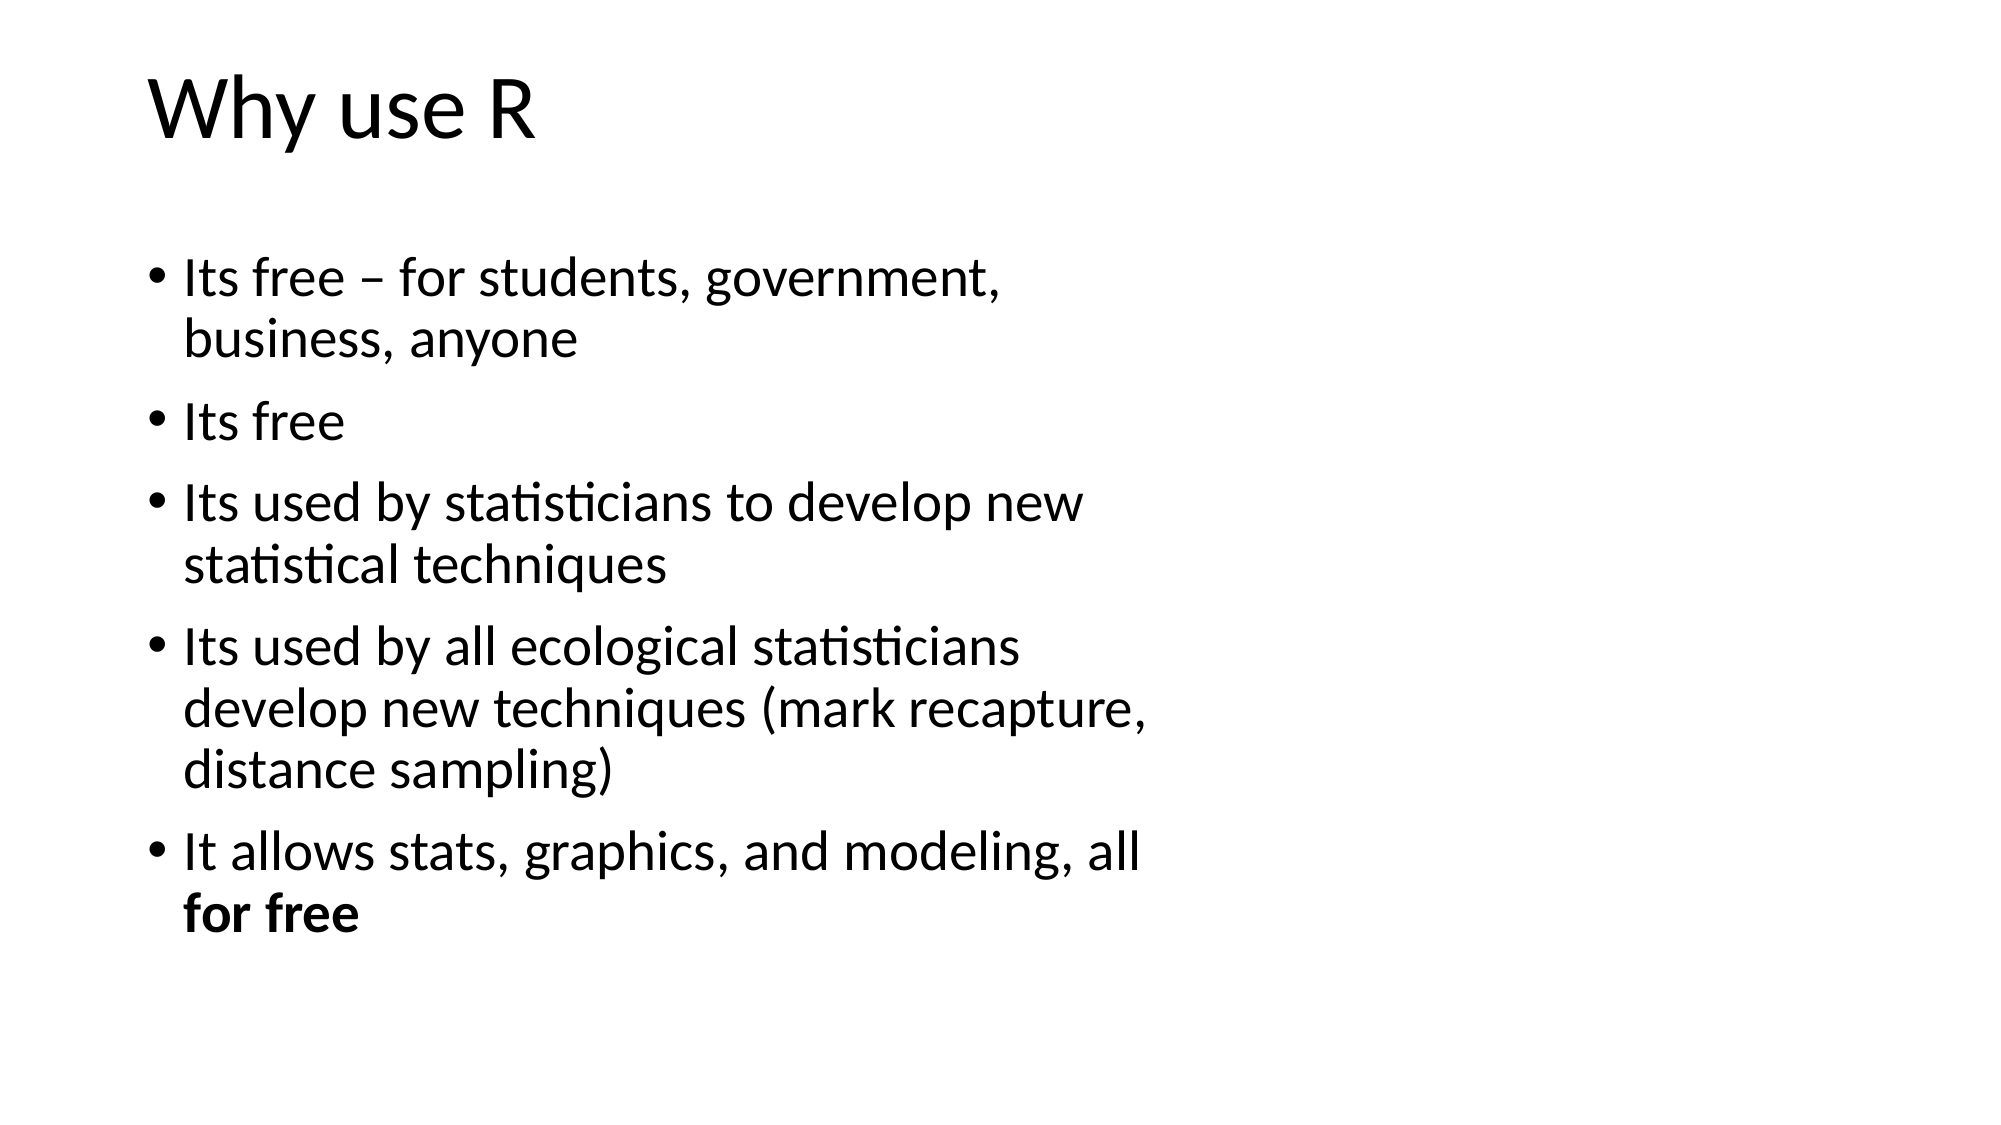

# Why use R
Its free – for students, government, business, anyone
Its free
Its used by statisticians to develop new statistical techniques
Its used by all ecological statisticians develop new techniques (mark recapture, distance sampling)
It allows stats, graphics, and modeling, all for free